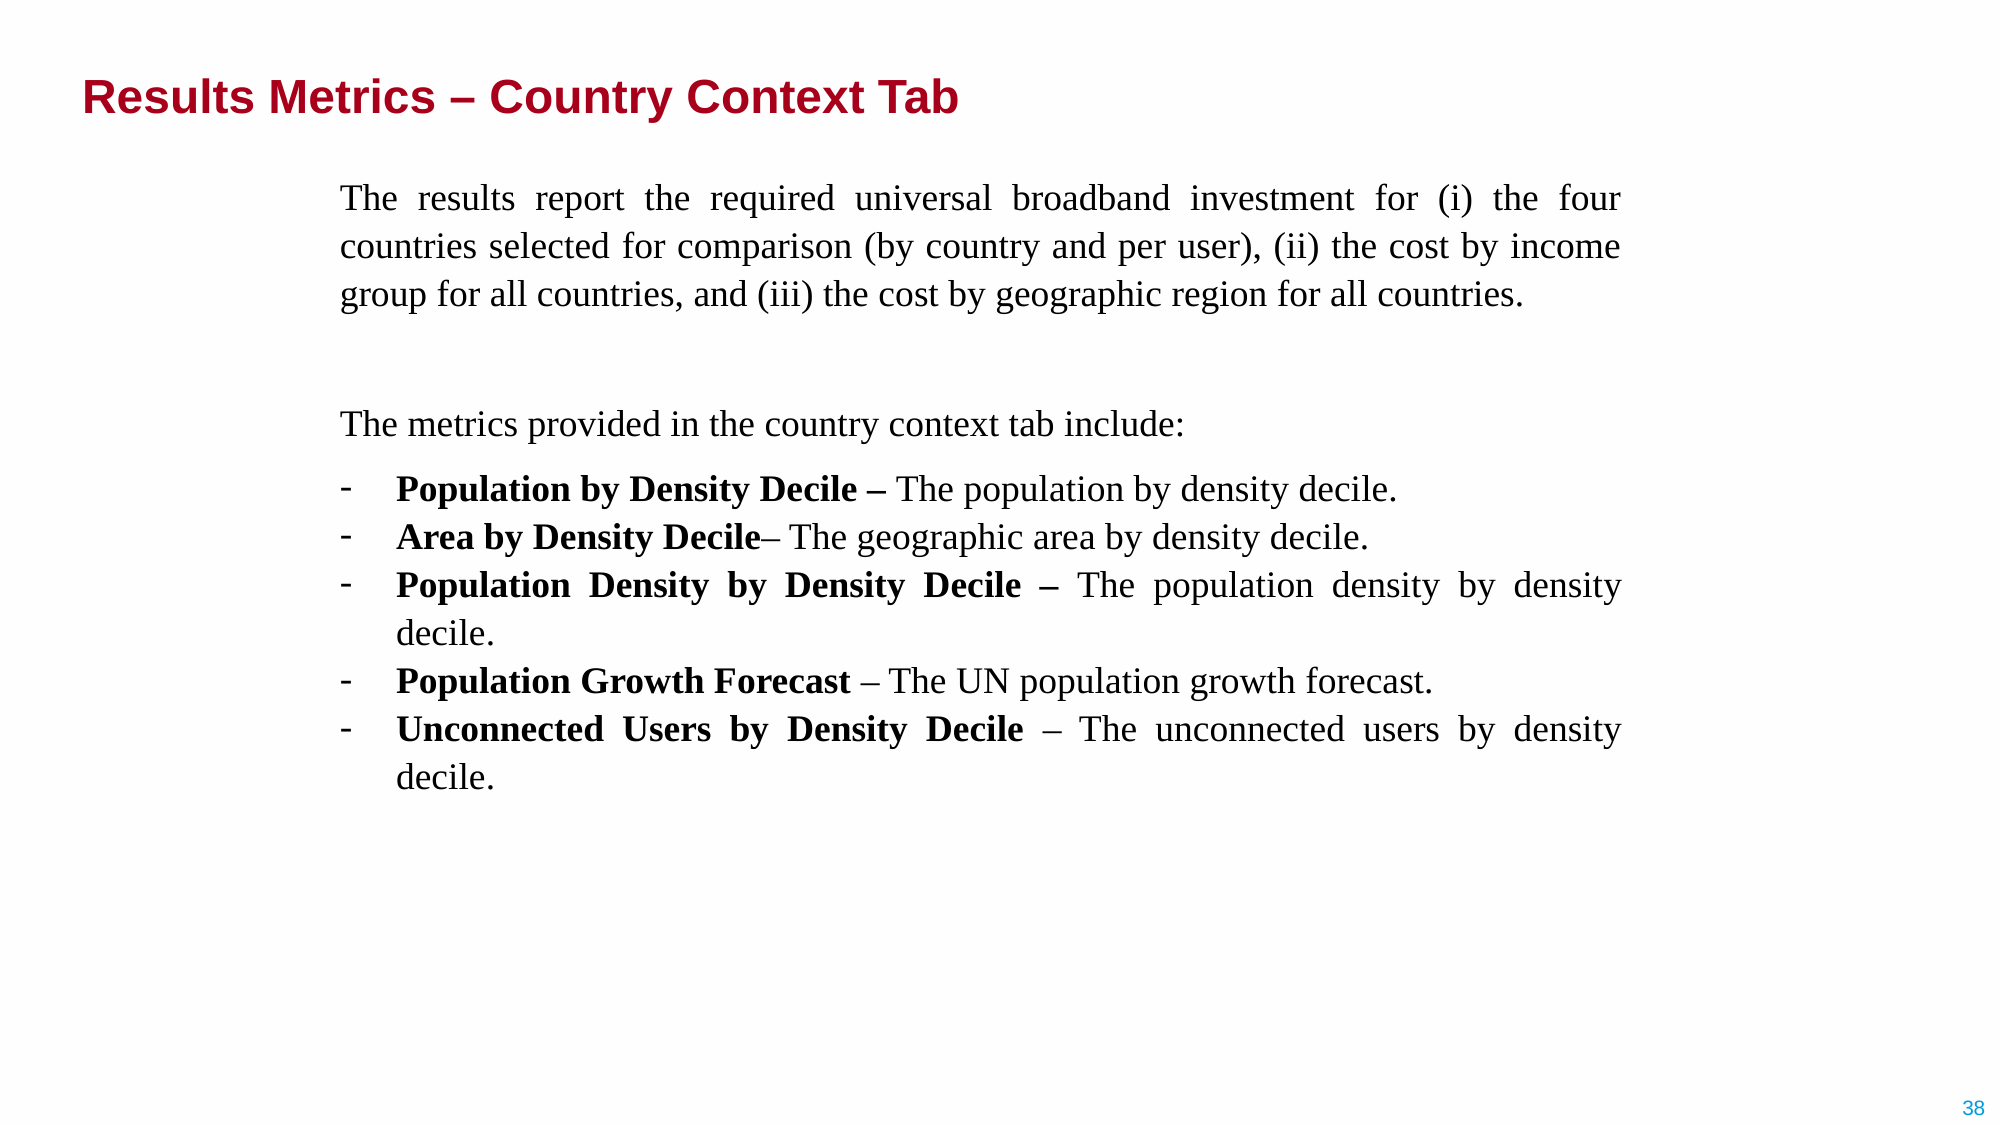

Results Metrics – Country Context Tab
The results report the required universal broadband investment for (i) the four countries selected for comparison (by country and per user), (ii) the cost by income group for all countries, and (iii) the cost by geographic region for all countries.

The metrics provided in the country context tab include:
Population by Density Decile – The population by density decile.
Area by Density Decile– The geographic area by density decile.
Population Density by Density Decile – The population density by density decile.
Population Growth Forecast – The UN population growth forecast.
Unconnected Users by Density Decile – The unconnected users by density decile.